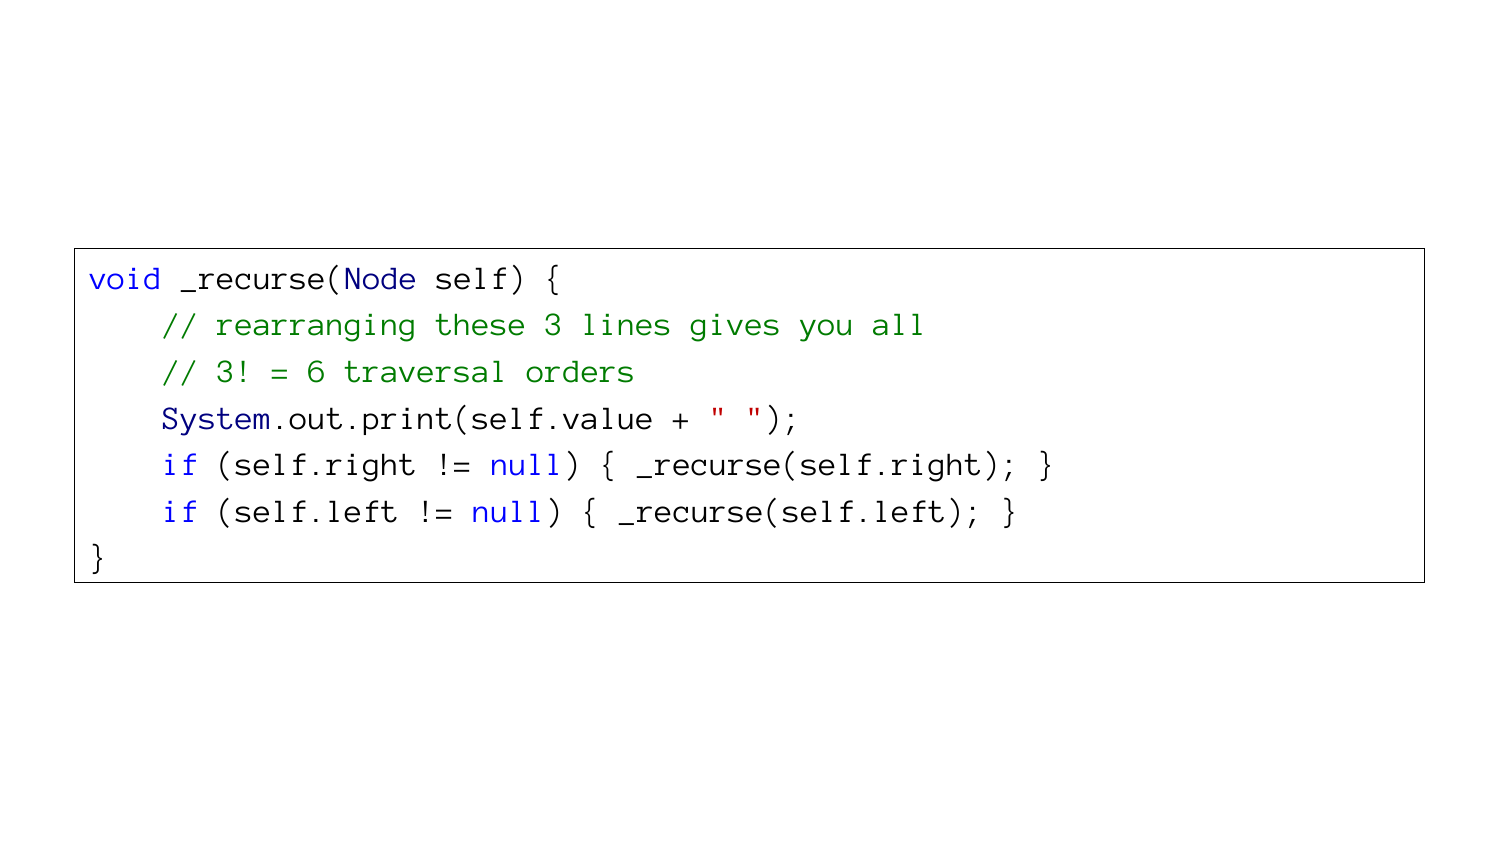

void _recurse(Node self) {
    // rearranging these 3 lines gives you all
    // 3! = 6 traversal orders
    System.out.print(self.value + " ");
    if (self.right != null) { _recurse(self.right); }
    if (self.left != null) { _recurse(self.left); }
}